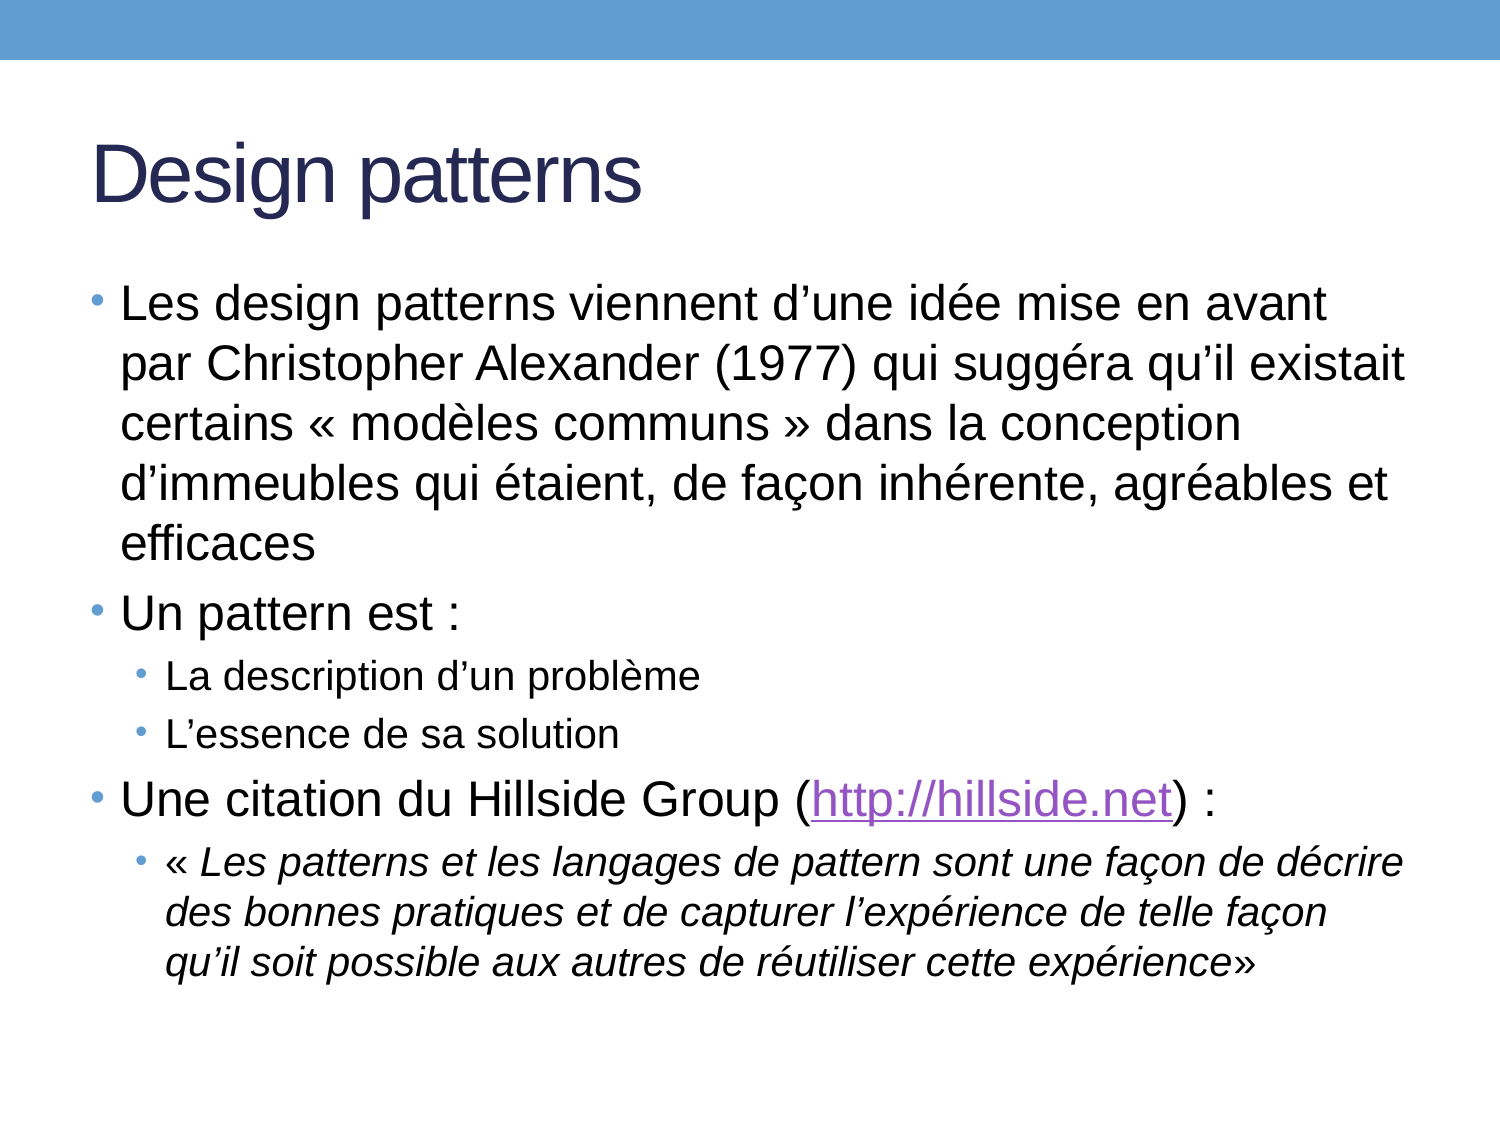

# Design patterns
Les design patterns viennent d’une idée mise en avant par Christopher Alexander (1977) qui suggéra qu’il existait certains « modèles communs » dans la conception d’immeubles qui étaient, de façon inhérente, agréables et efficaces
Un pattern est :
La description d’un problème
L’essence de sa solution
Une citation du Hillside Group (http://hillside.net) :
« Les patterns et les langages de pattern sont une façon de décrire des bonnes pratiques et de capturer l’expérience de telle façon qu’il soit possible aux autres de réutiliser cette expérience»